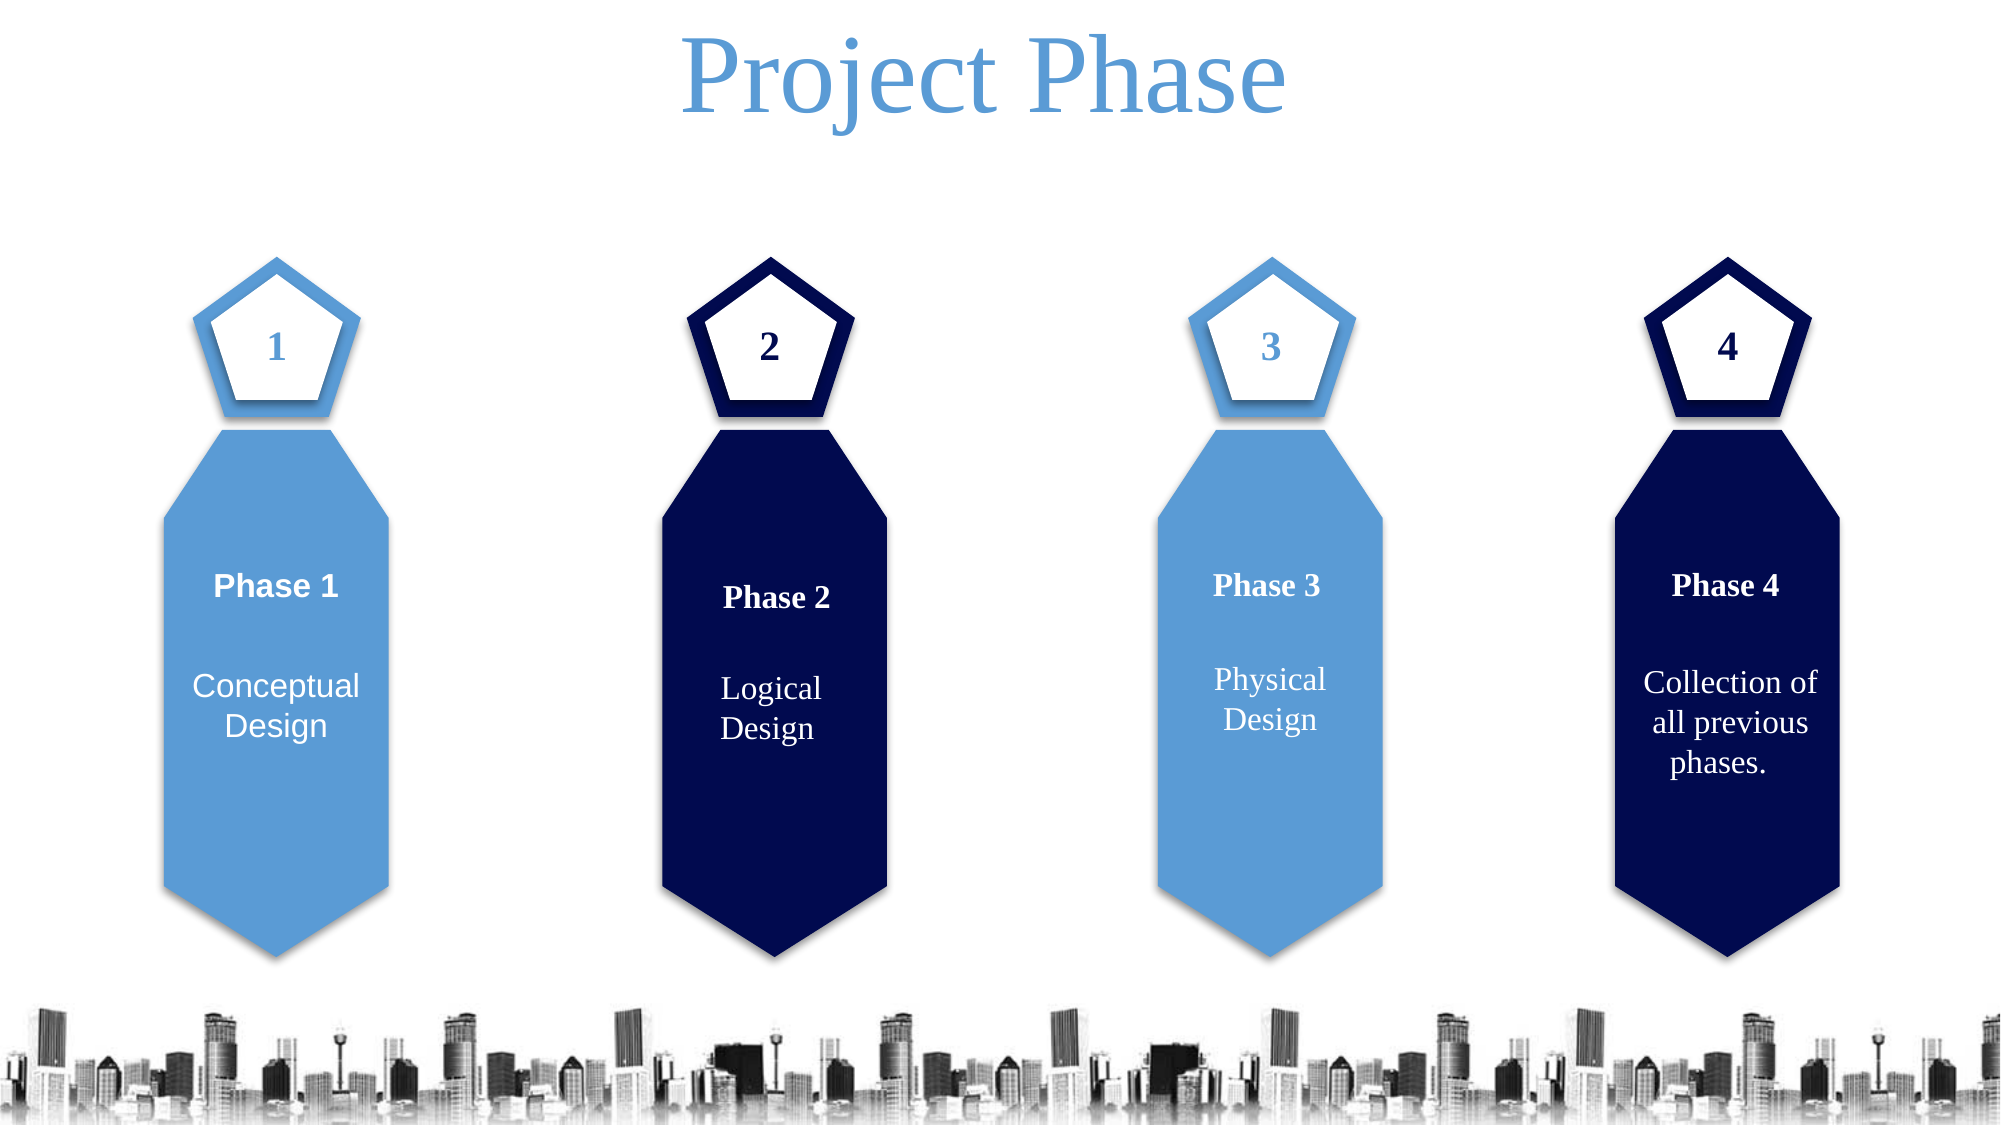

Project Phase

1
2
3
4

Phase 3
Physical Design
Phase 4
Collection of all previous phases.
Phase 1
Conceptual Design
Phase 2
Logical Design